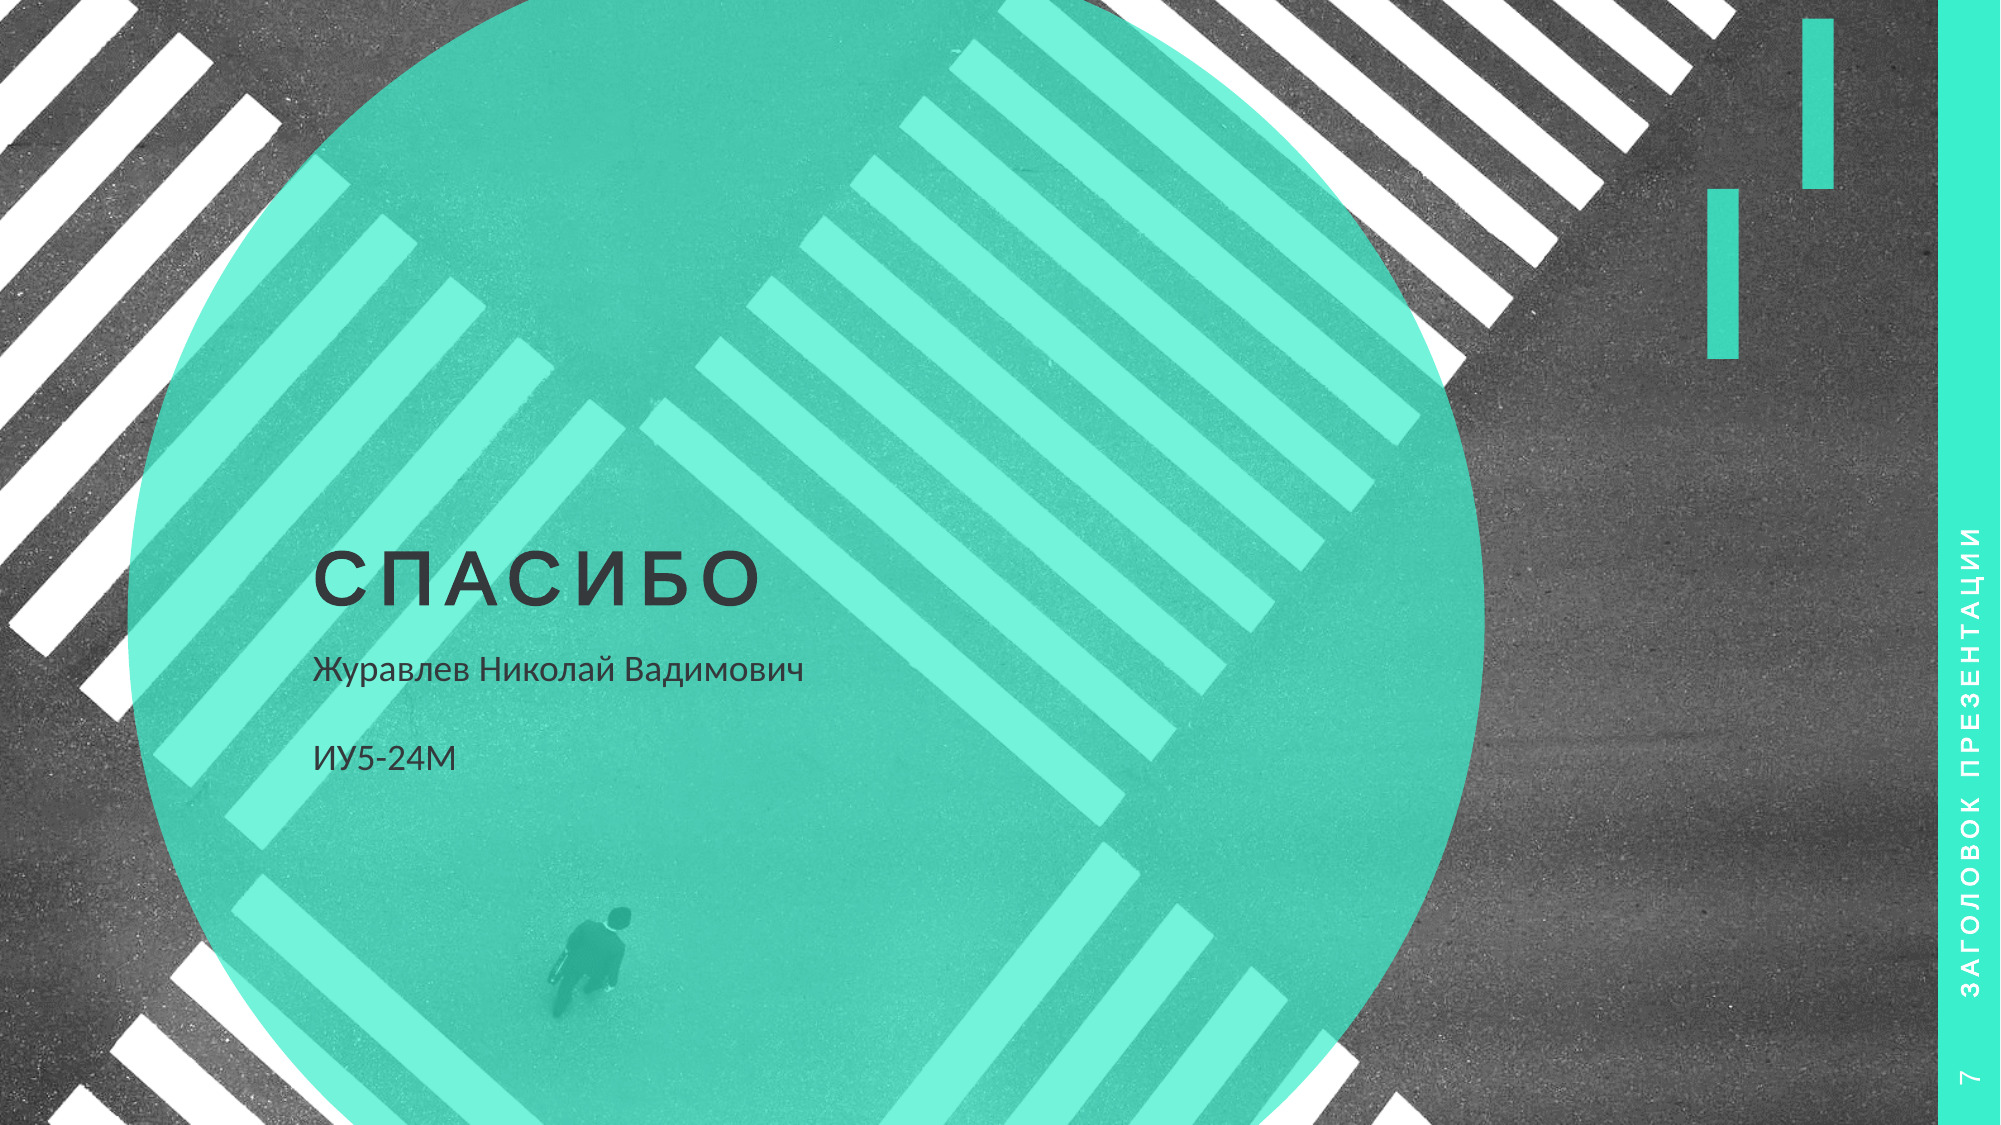

# СПАСИБО
Заголовок презентации
Журавлев Николай Вадимович
ИУ5-24М

7